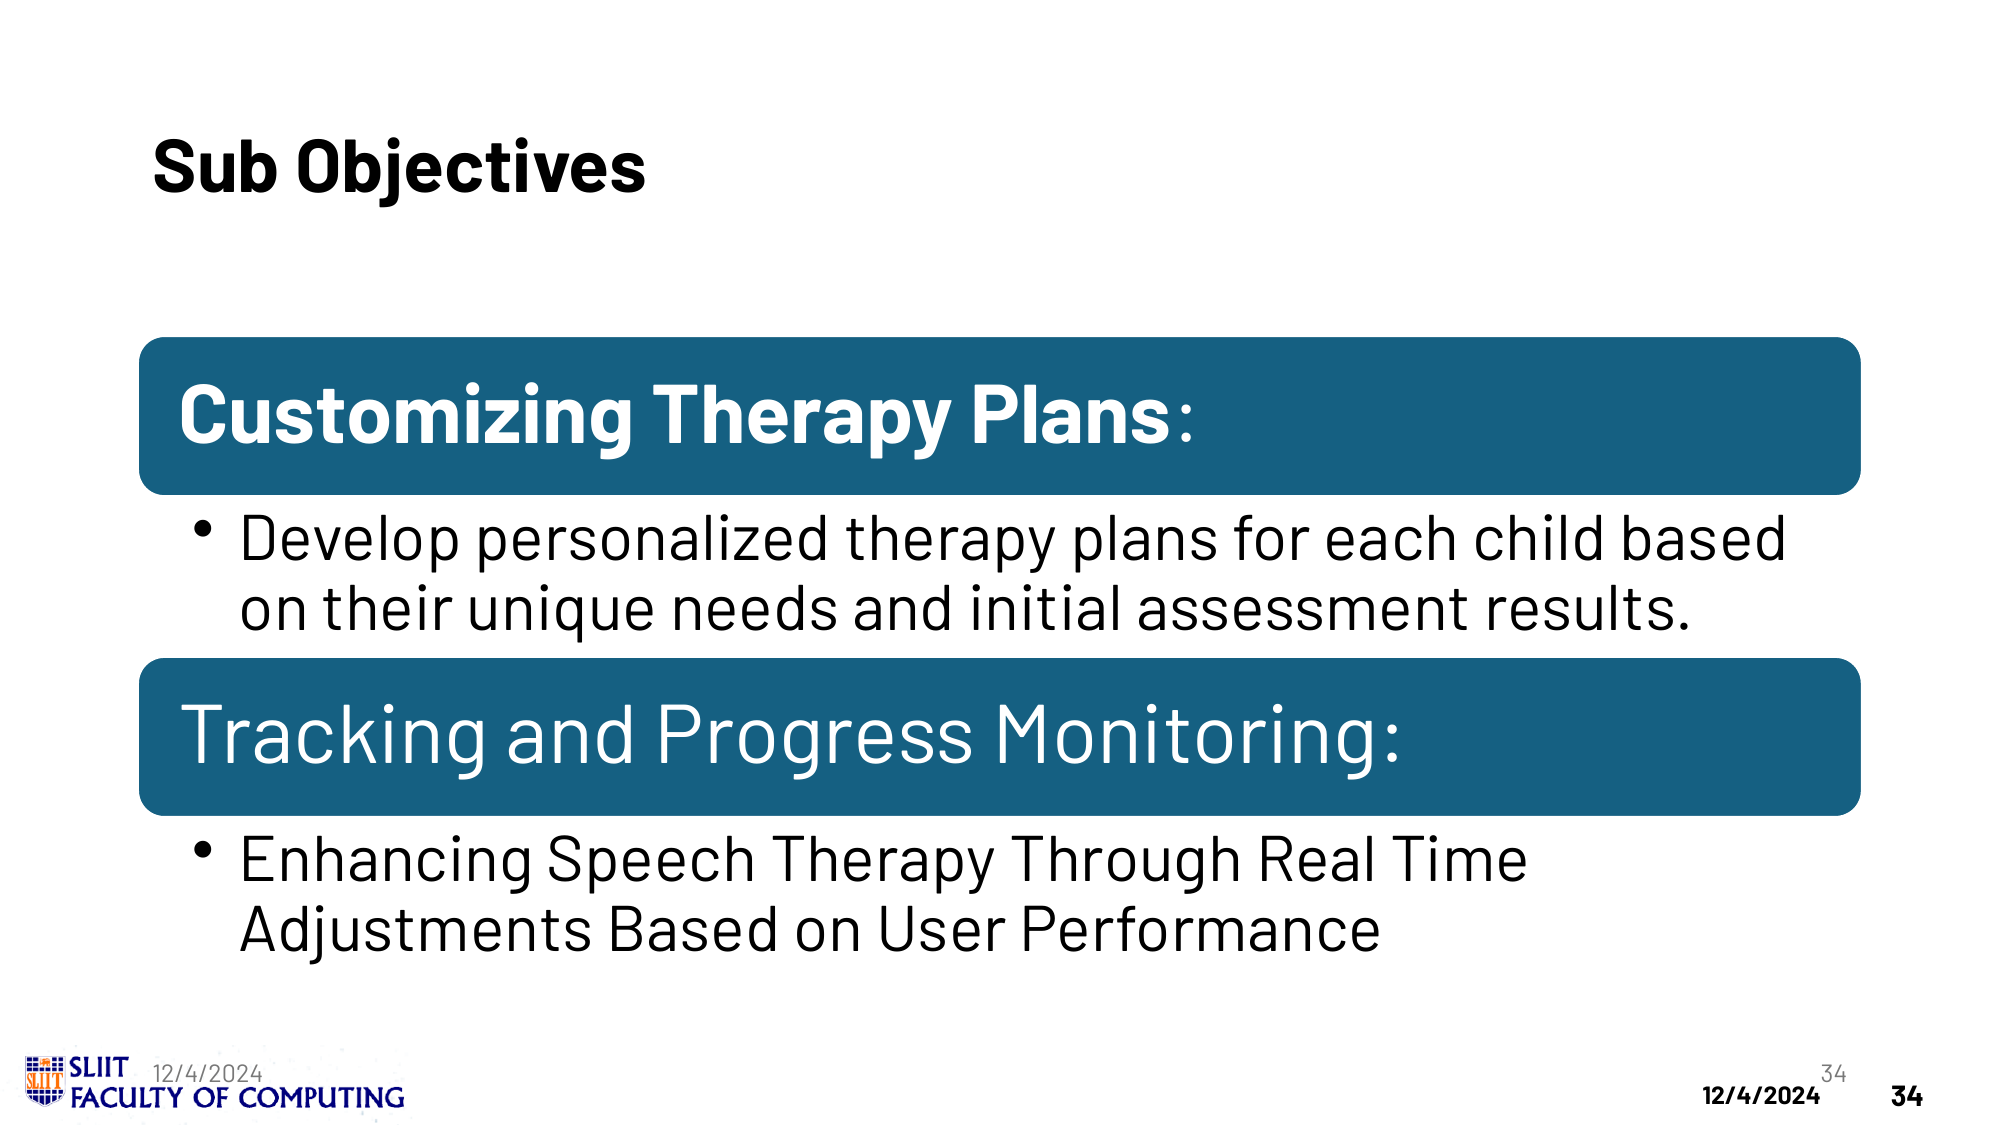

# Sub Objectives
Customizing Therapy Plans:
Develop personalized therapy plans for each child based on their unique needs and initial assessment results.
Tracking and Progress Monitoring:
Enhancing Speech Therapy Through Real Time Adjustments Based on User Performance
12/4/2024
34